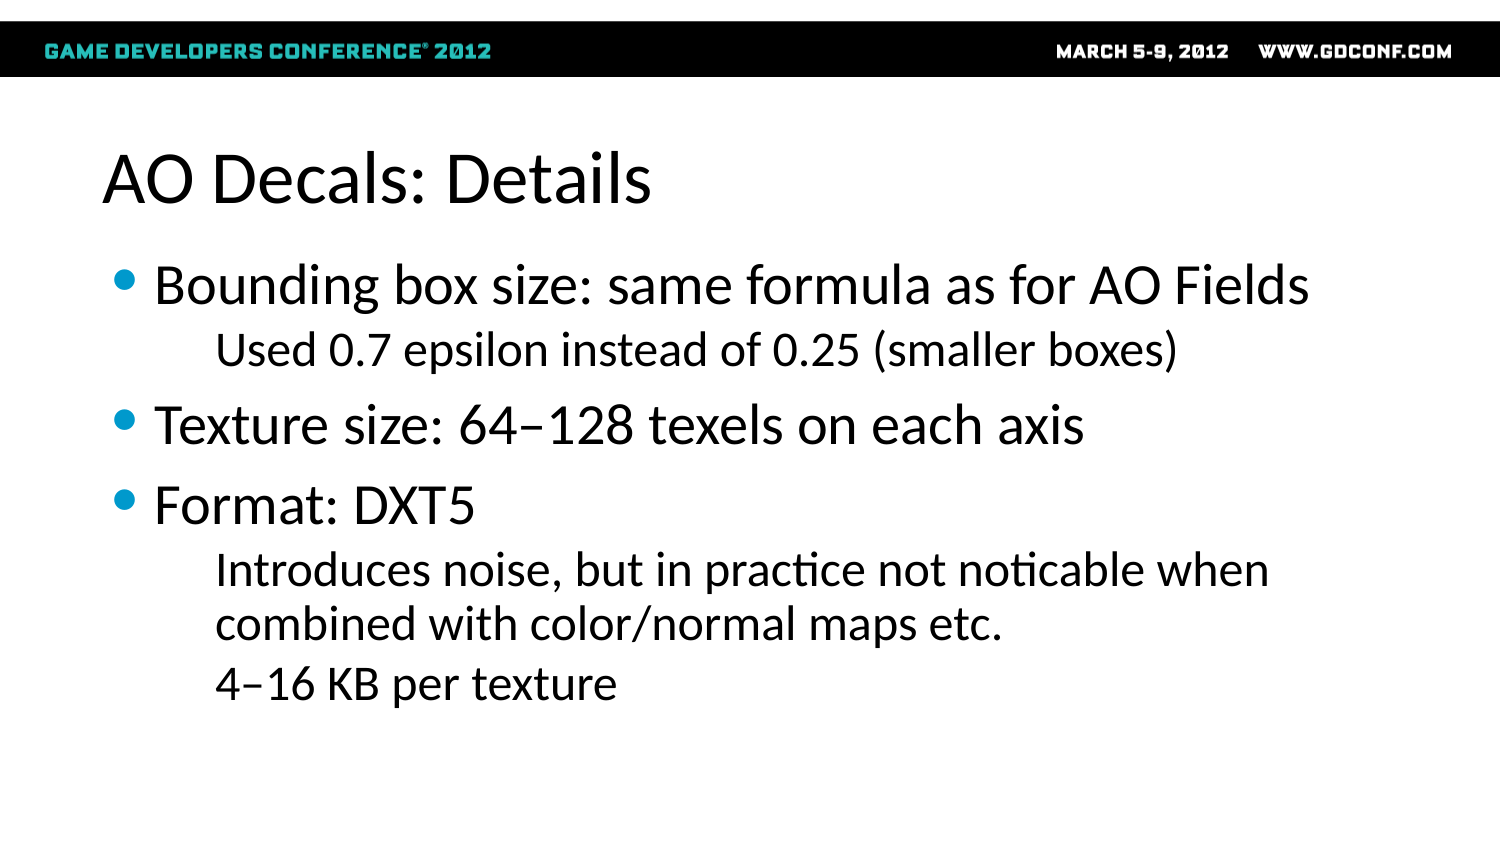

# AO Decals: Details
Bounding box size: same formula as for AO Fields
Used 0.7 epsilon instead of 0.25 (smaller boxes)
Texture size: 64–128 texels on each axis
Format: DXT5
Introduces noise, but in practice not noticable when combined with color/normal maps etc.
4–16 KB per texture